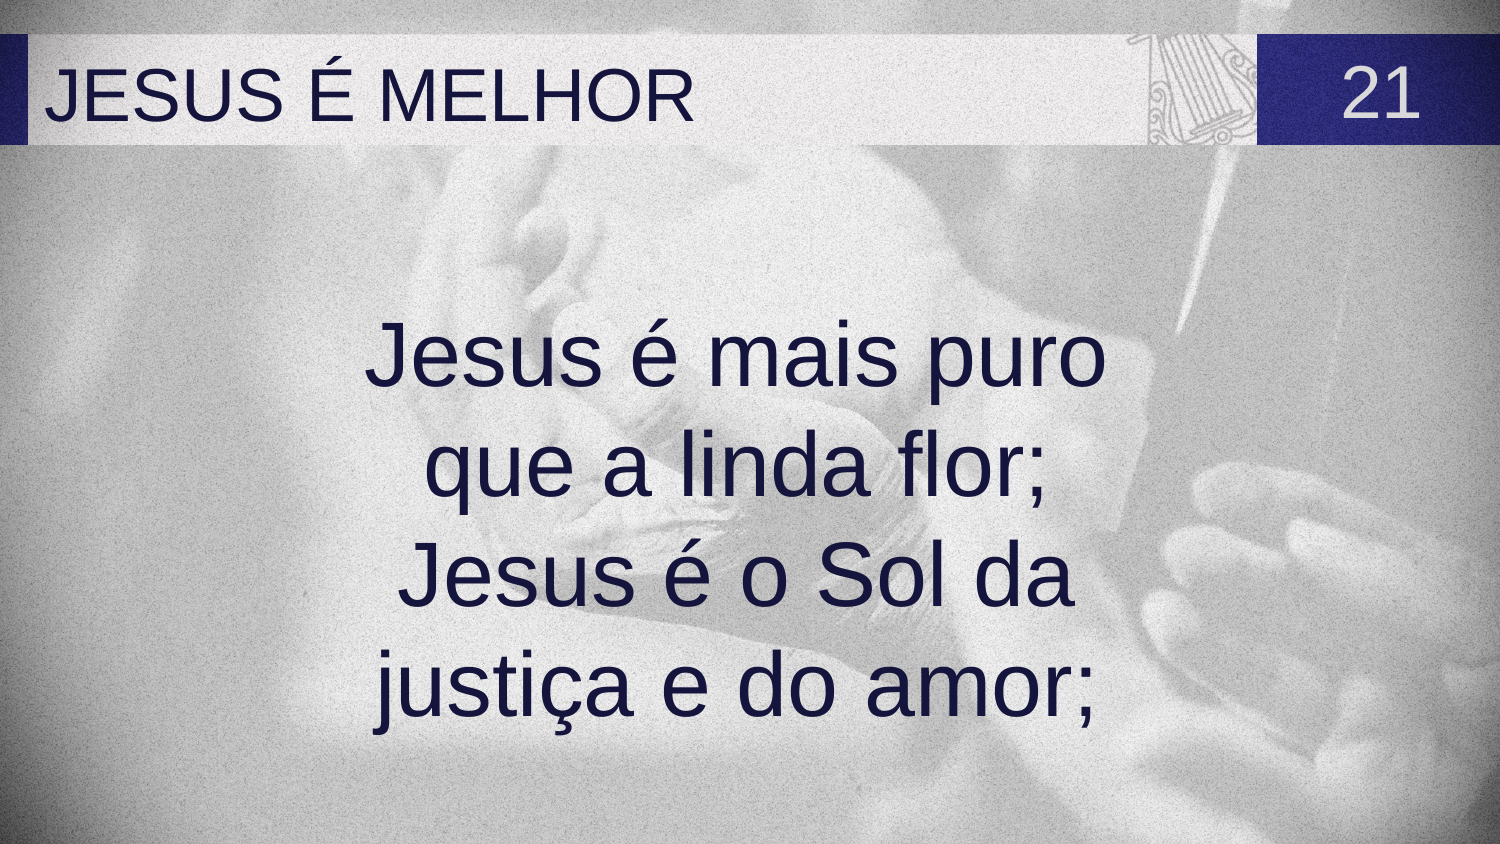

# JESUS É MELHOR
21
Jesus é mais puro
que a linda flor;
Jesus é o Sol da
justiça e do amor;